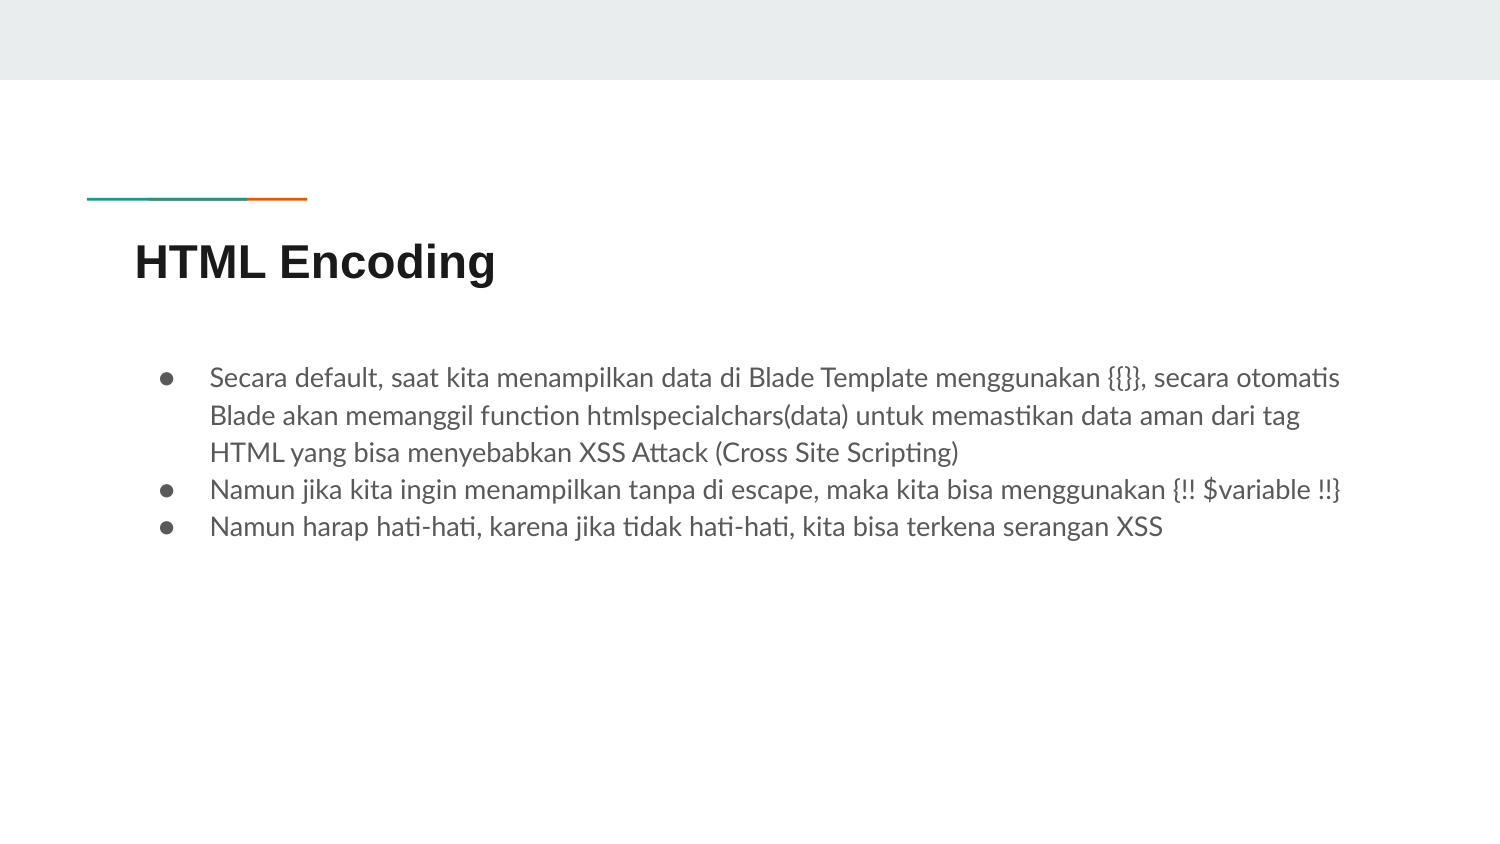

# HTML Encoding
Secara default, saat kita menampilkan data di Blade Template menggunakan {{}}, secara otomatis Blade akan memanggil function htmlspecialchars(data) untuk memastikan data aman dari tag HTML yang bisa menyebabkan XSS Attack (Cross Site Scripting)
Namun jika kita ingin menampilkan tanpa di escape, maka kita bisa menggunakan {!! $variable !!}
Namun harap hati-hati, karena jika tidak hati-hati, kita bisa terkena serangan XSS